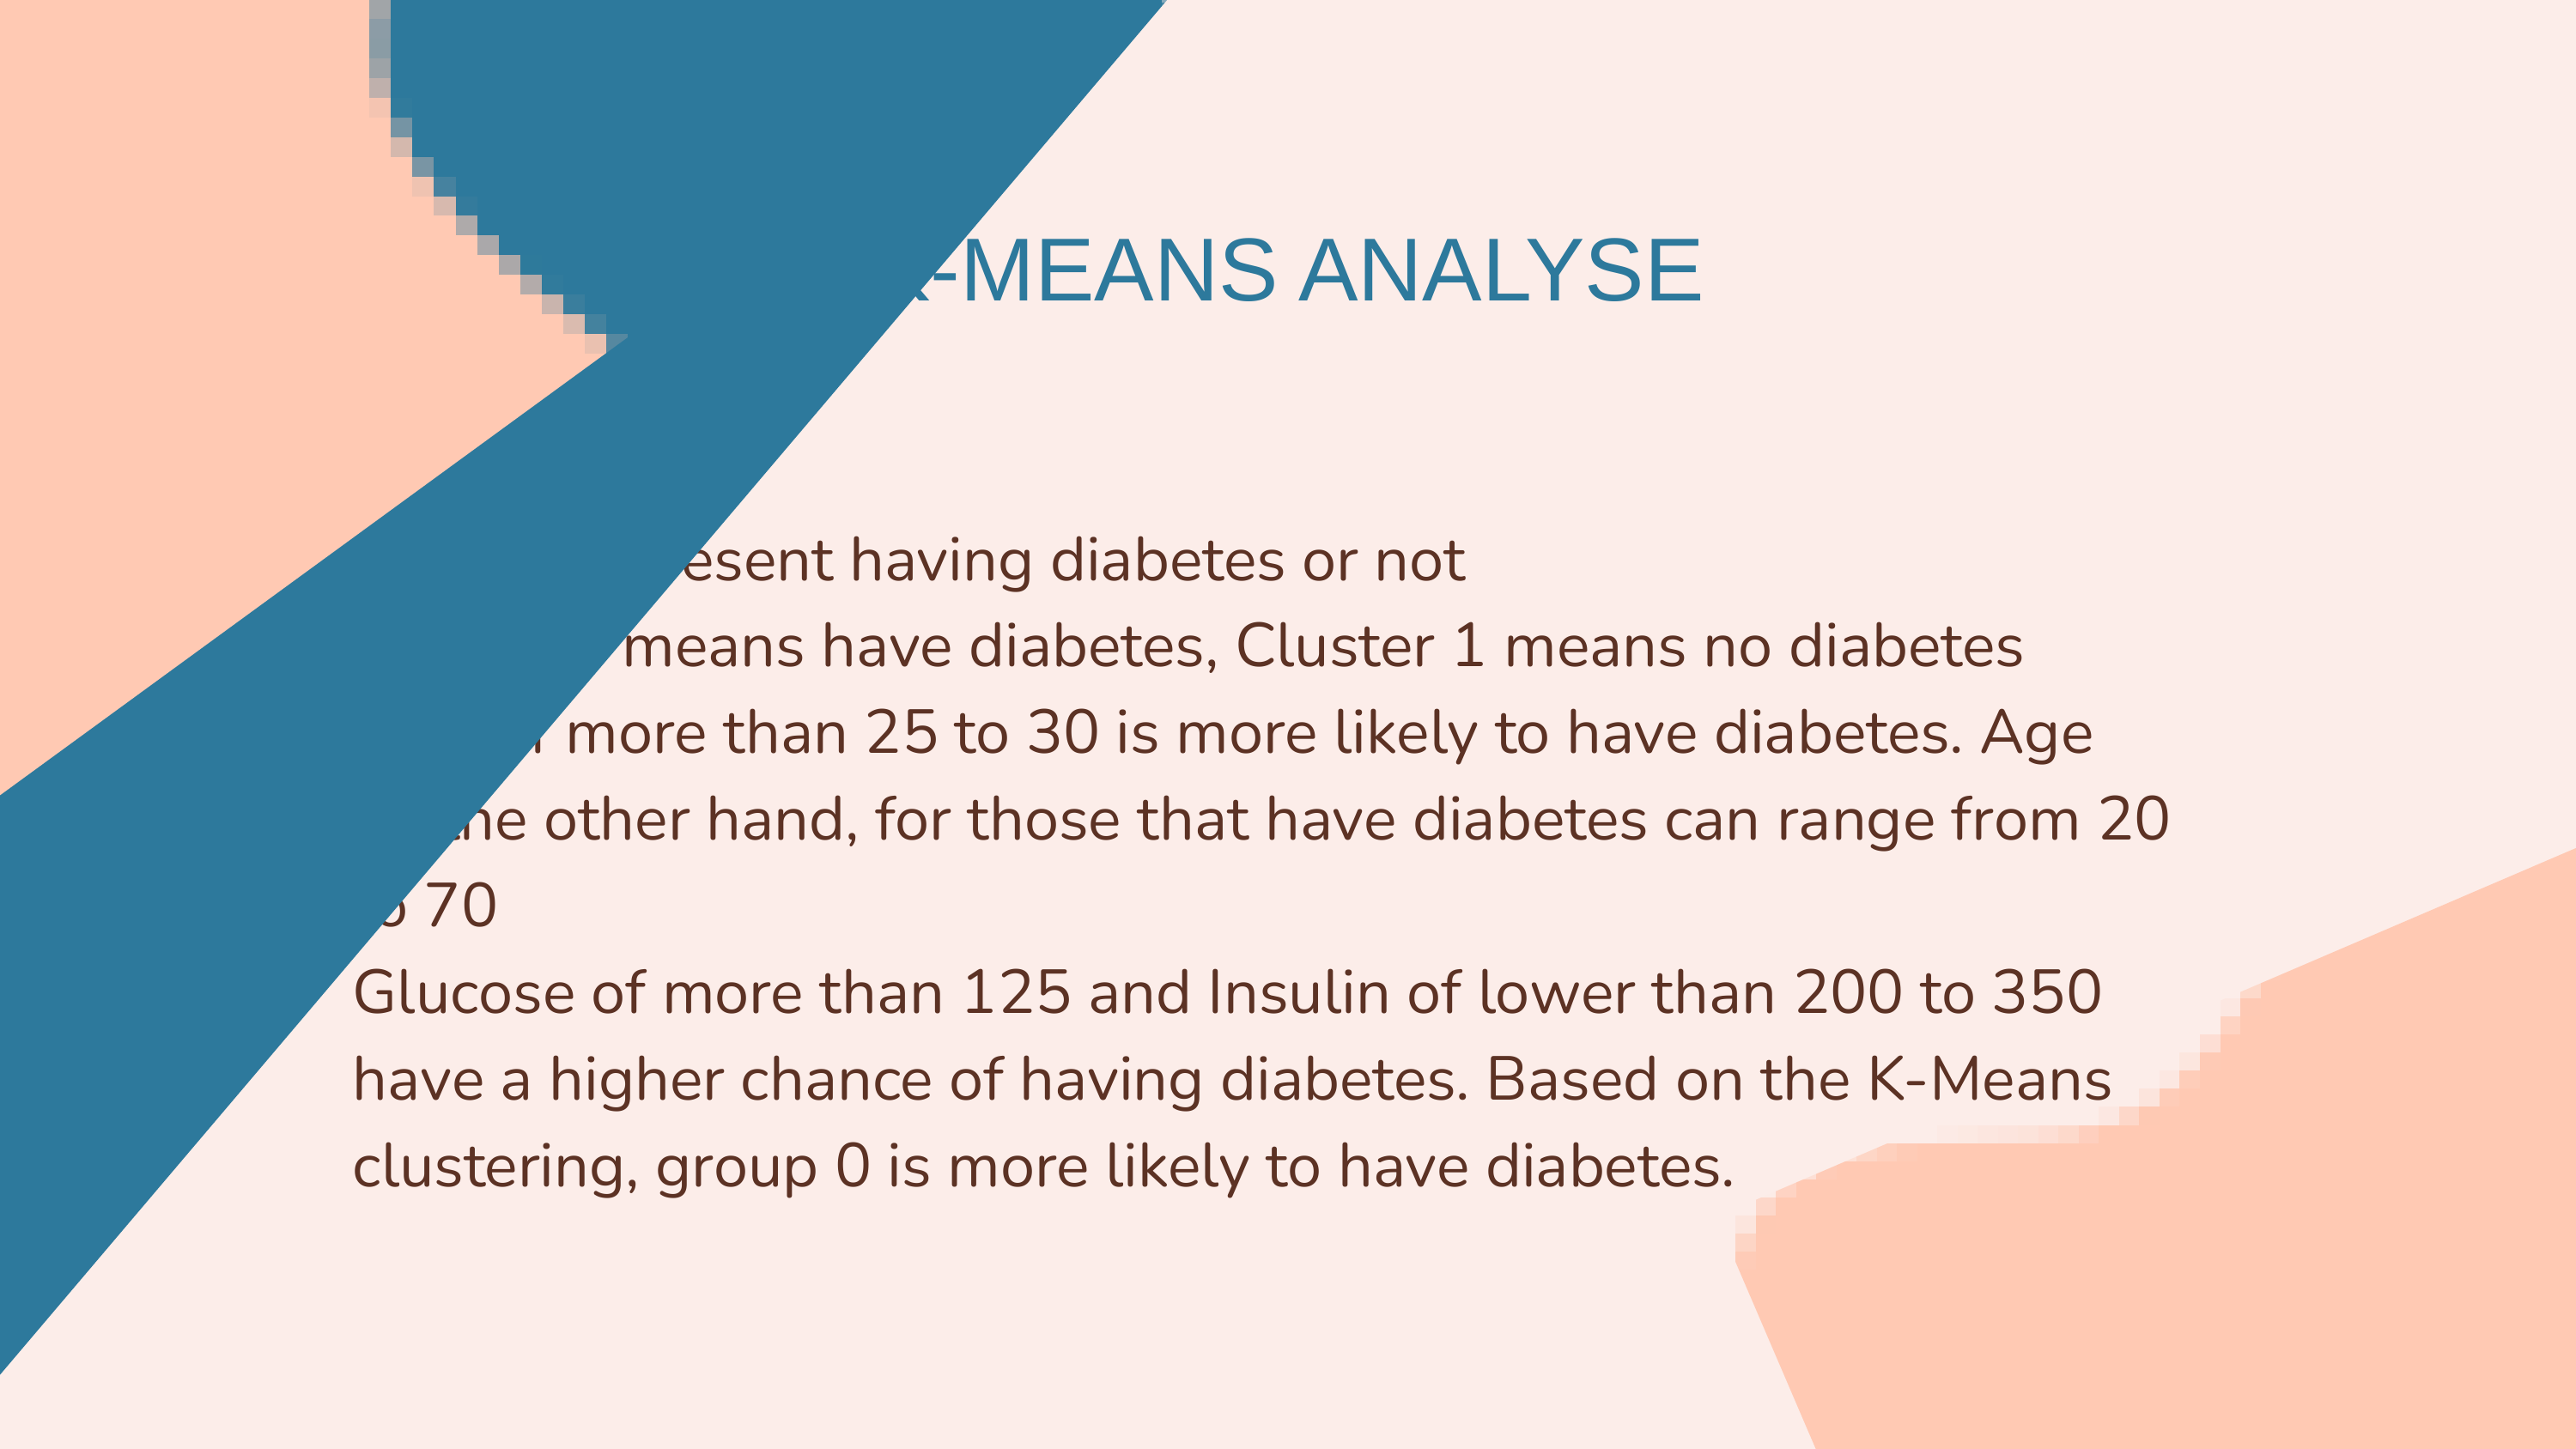

K-MEANS ANALYSE
K =2 to represent having diabetes or not
Cluster 0 means have diabetes, Cluster 1 means no diabetes
 BMI of more than 25 to 30 is more likely to have diabetes. Age on the other hand, for those that have diabetes can range from 20 to 70
Glucose of more than 125 and Insulin of lower than 200 to 350 have a higher chance of having diabetes. Based on the K-Means clustering, group 0 is more likely to have diabetes.